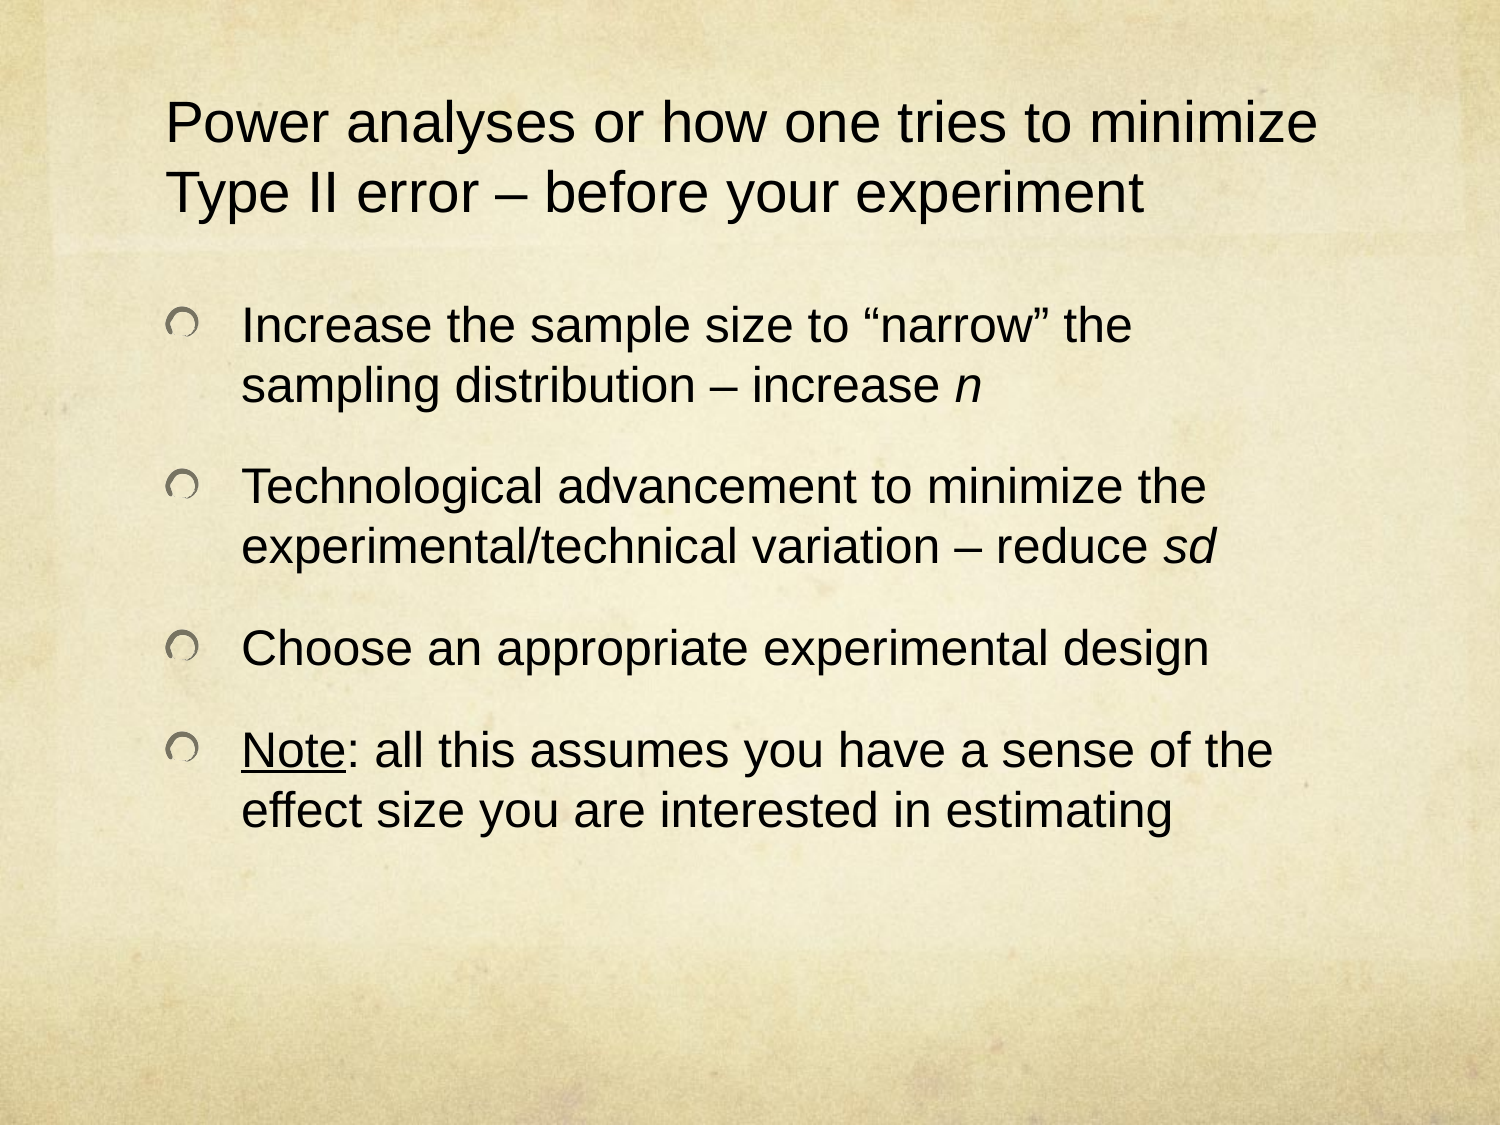

# Power analyses or how one tries to minimize Type II error – before your experiment
Increase the sample size to “narrow” the sampling distribution – increase n
Technological advancement to minimize the experimental/technical variation – reduce sd
Choose an appropriate experimental design
Note: all this assumes you have a sense of the effect size you are interested in estimating